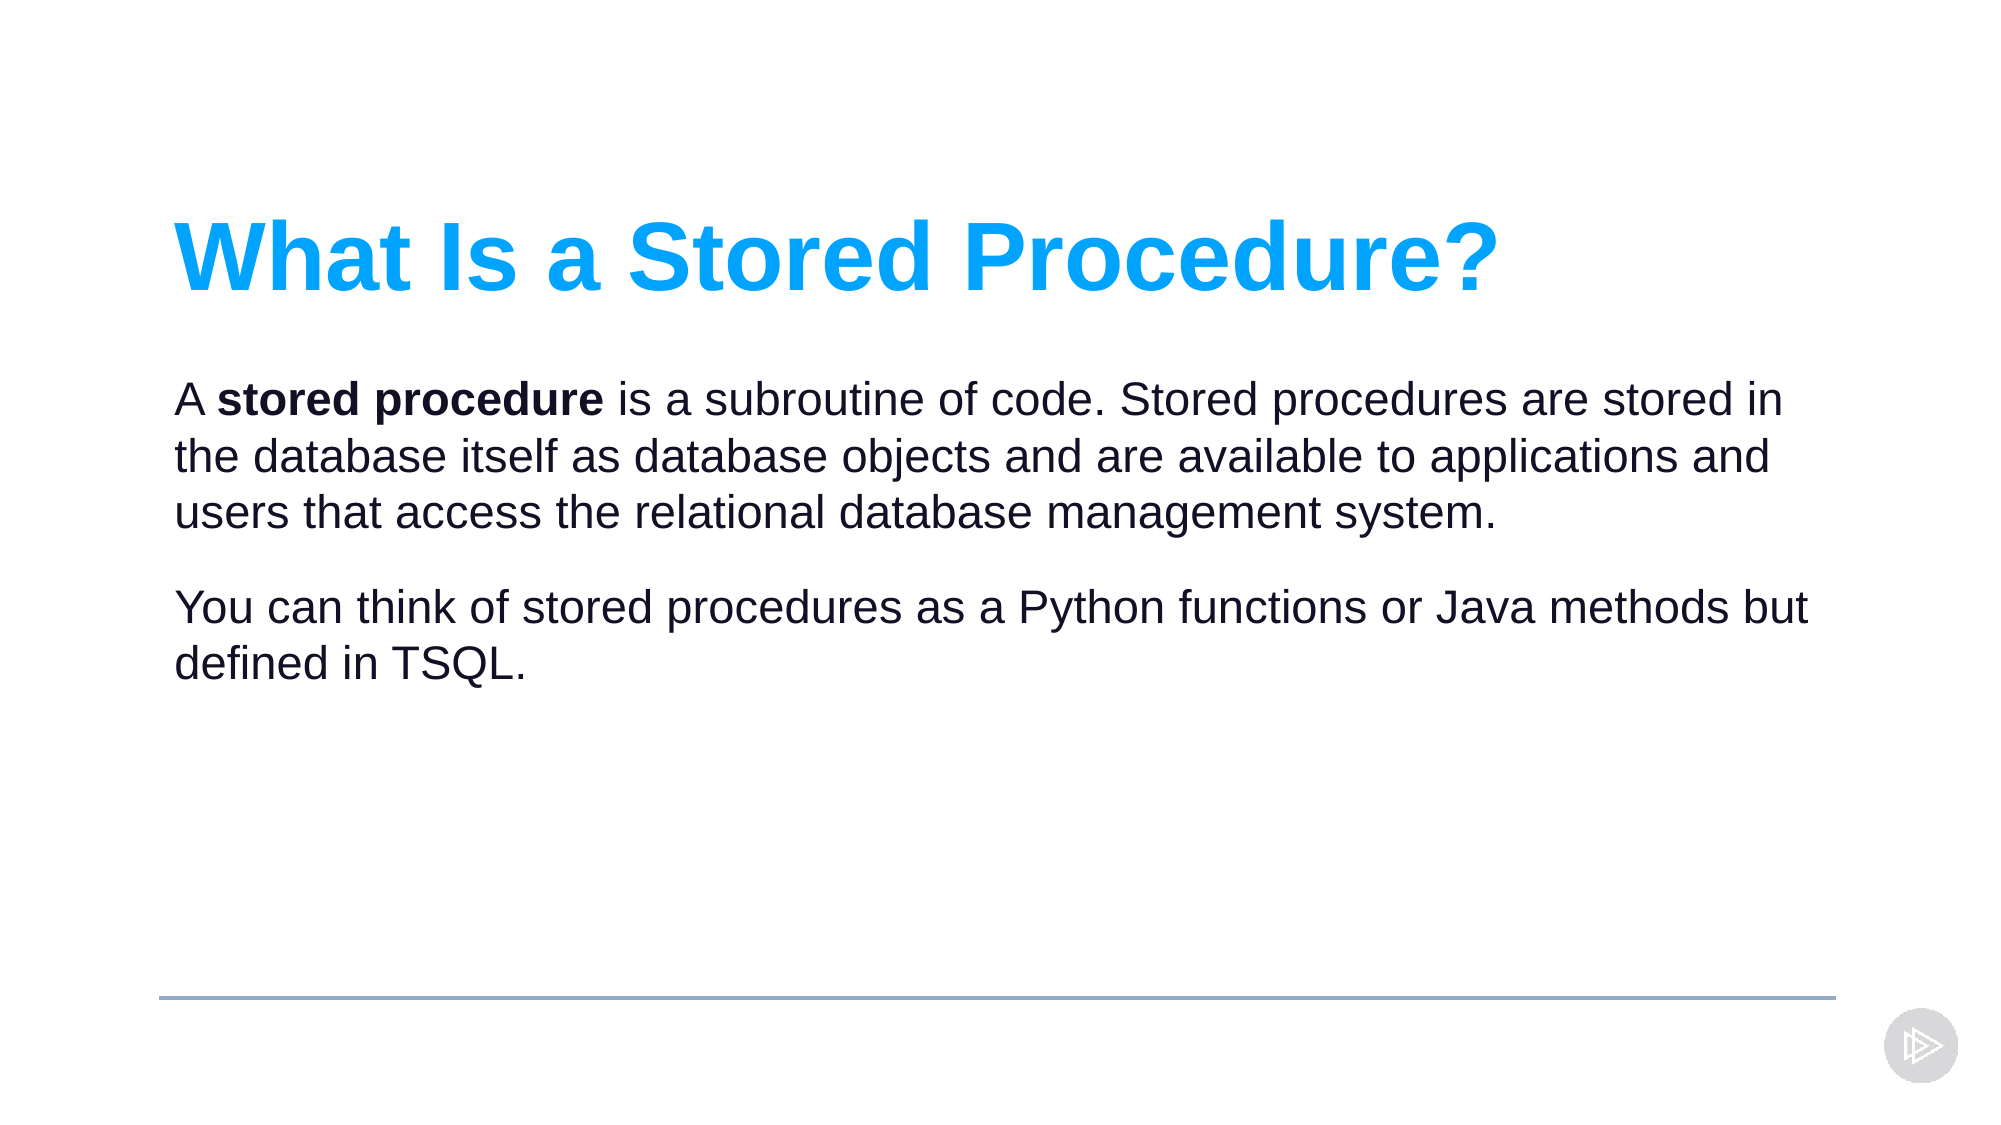

# What Is a Stored Procedure?
A stored procedure is a subroutine of code. Stored procedures are stored in the database itself as database objects and are available to applications and users that access the relational database management system.
You can think of stored procedures as a Python functions or Java methods but defined in TSQL.